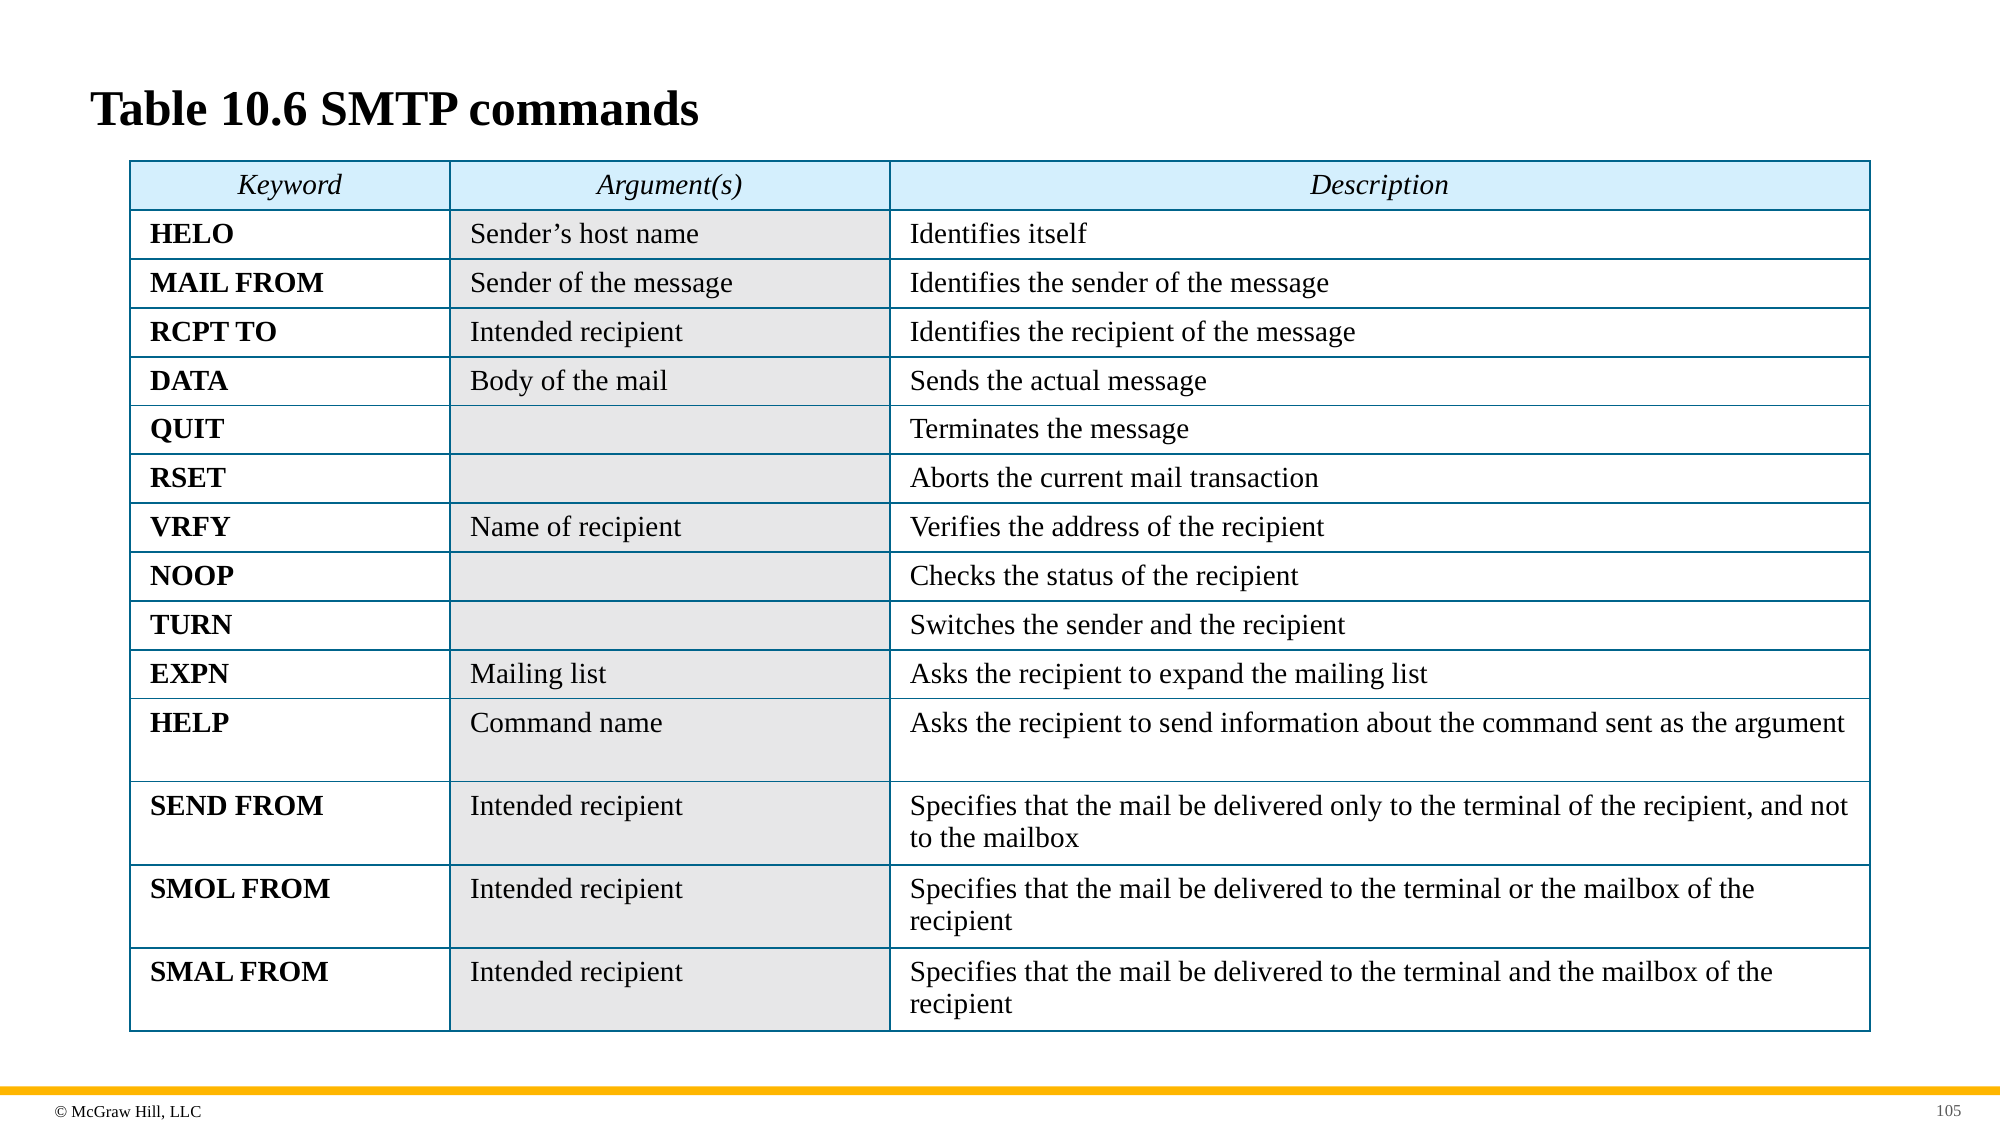

# Table 10.6 SMTP commands
| Keyword | Argument(s) | Description |
| --- | --- | --- |
| HELO | Sender’s host name | Identifies itself |
| MAIL FROM | Sender of the message | Identifies the sender of the message |
| RCPT TO | Intended recipient | Identifies the recipient of the message |
| DATA | Body of the mail | Sends the actual message |
| QUIT |  | Terminates the message |
| RSET |  | Aborts the current mail transaction |
| VRFY | Name of recipient | Verifies the address of the recipient |
| NOOP |  | Checks the status of the recipient |
| TURN |  | Switches the sender and the recipient |
| EXPN | Mailing list | Asks the recipient to expand the mailing list |
| HELP | Command name | Asks the recipient to send information about the command sent as the argument |
| SEND FROM | Intended recipient | Specifies that the mail be delivered only to the terminal of the recipient, and not to the mailbox |
| SMOL FROM | Intended recipient | Specifies that the mail be delivered to the terminal or the mailbox of the recipient |
| SMAL FROM | Intended recipient | Specifies that the mail be delivered to the terminal and the mailbox of the recipient |
105